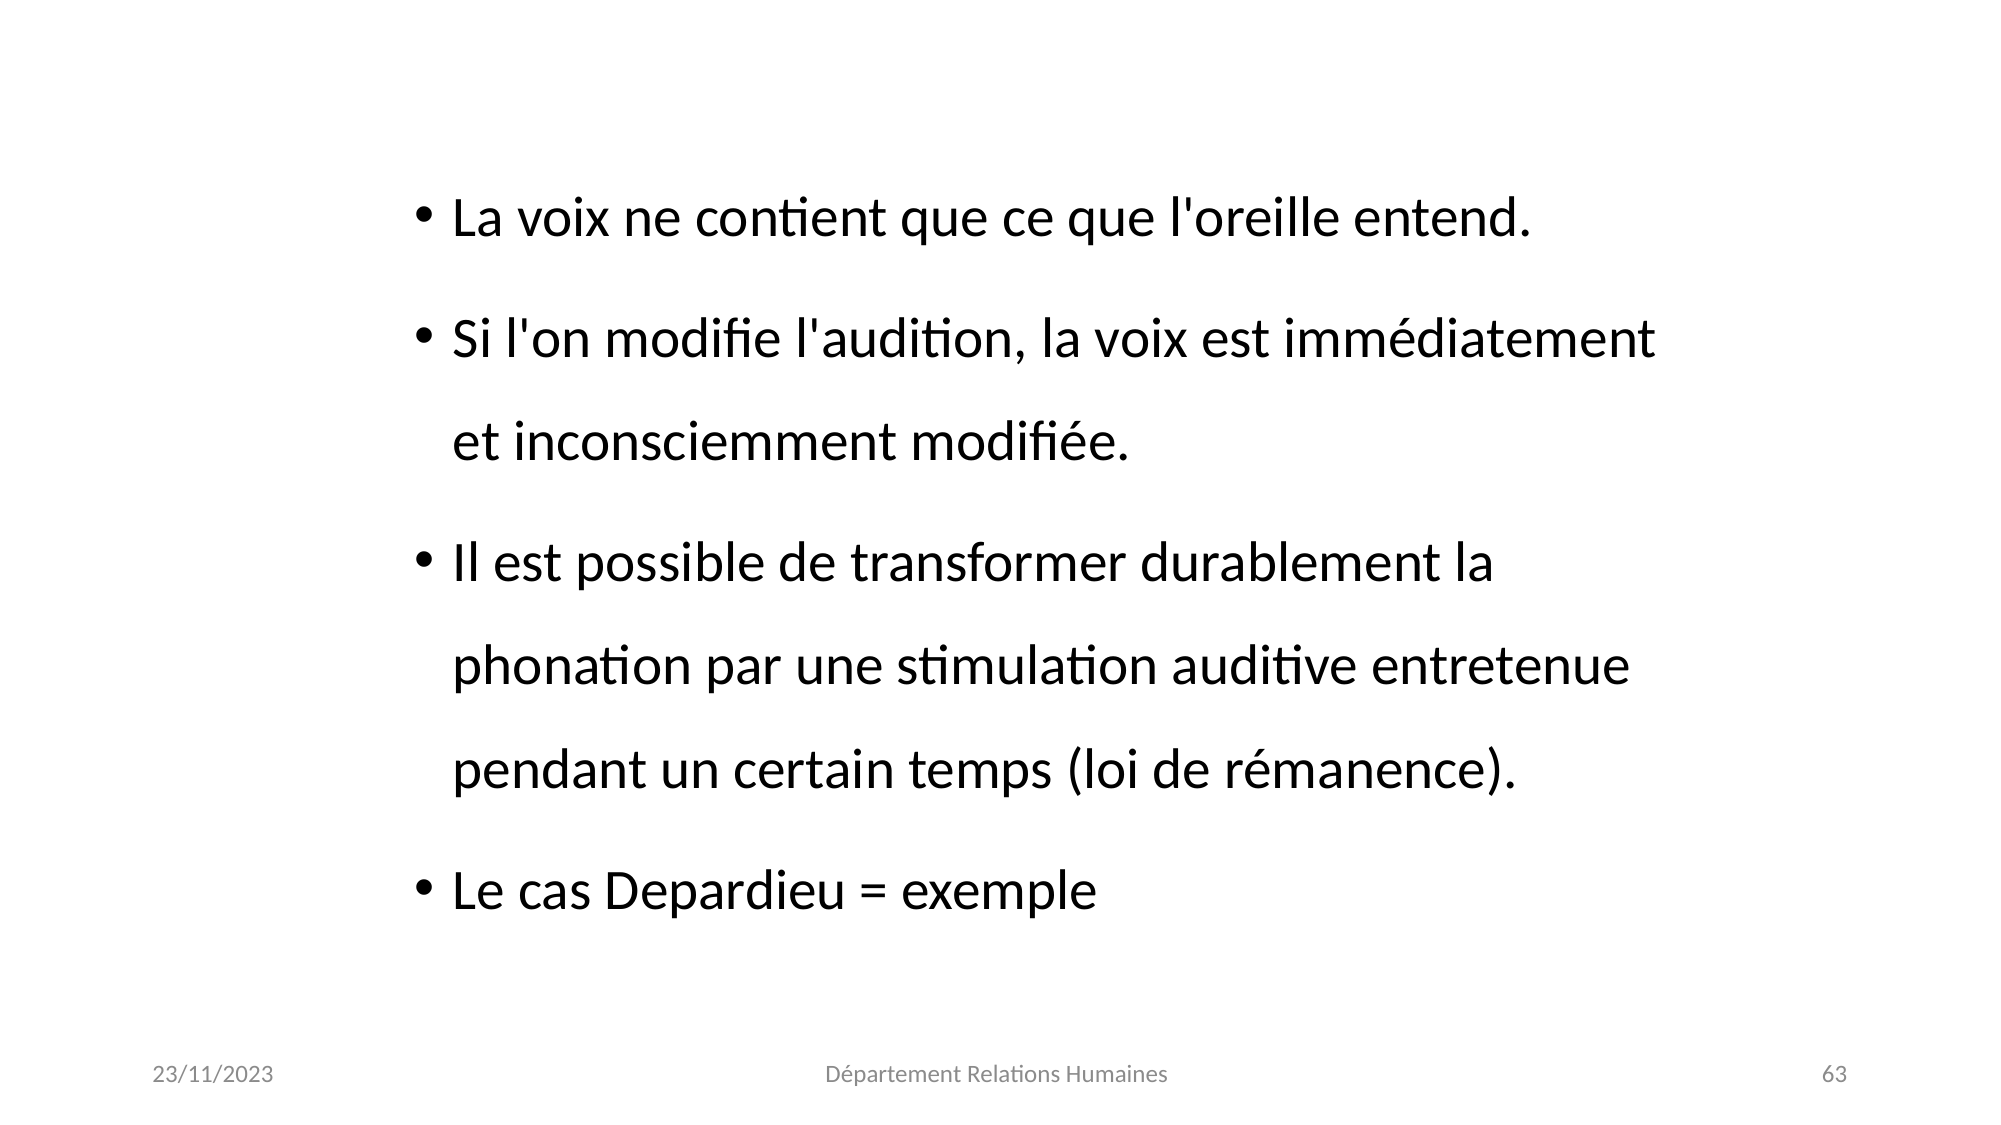

#
La voix ne contient que ce que l'oreille entend.
Si l'on modifie l'audition, la voix est immédiatement et inconsciemment modifiée.
Il est possible de transformer durablement la phonation par une stimulation auditive entretenue pendant un certain temps (loi de rémanence).
Le cas Depardieu = exemple

23/11/2023
Département Relations Humaines
63